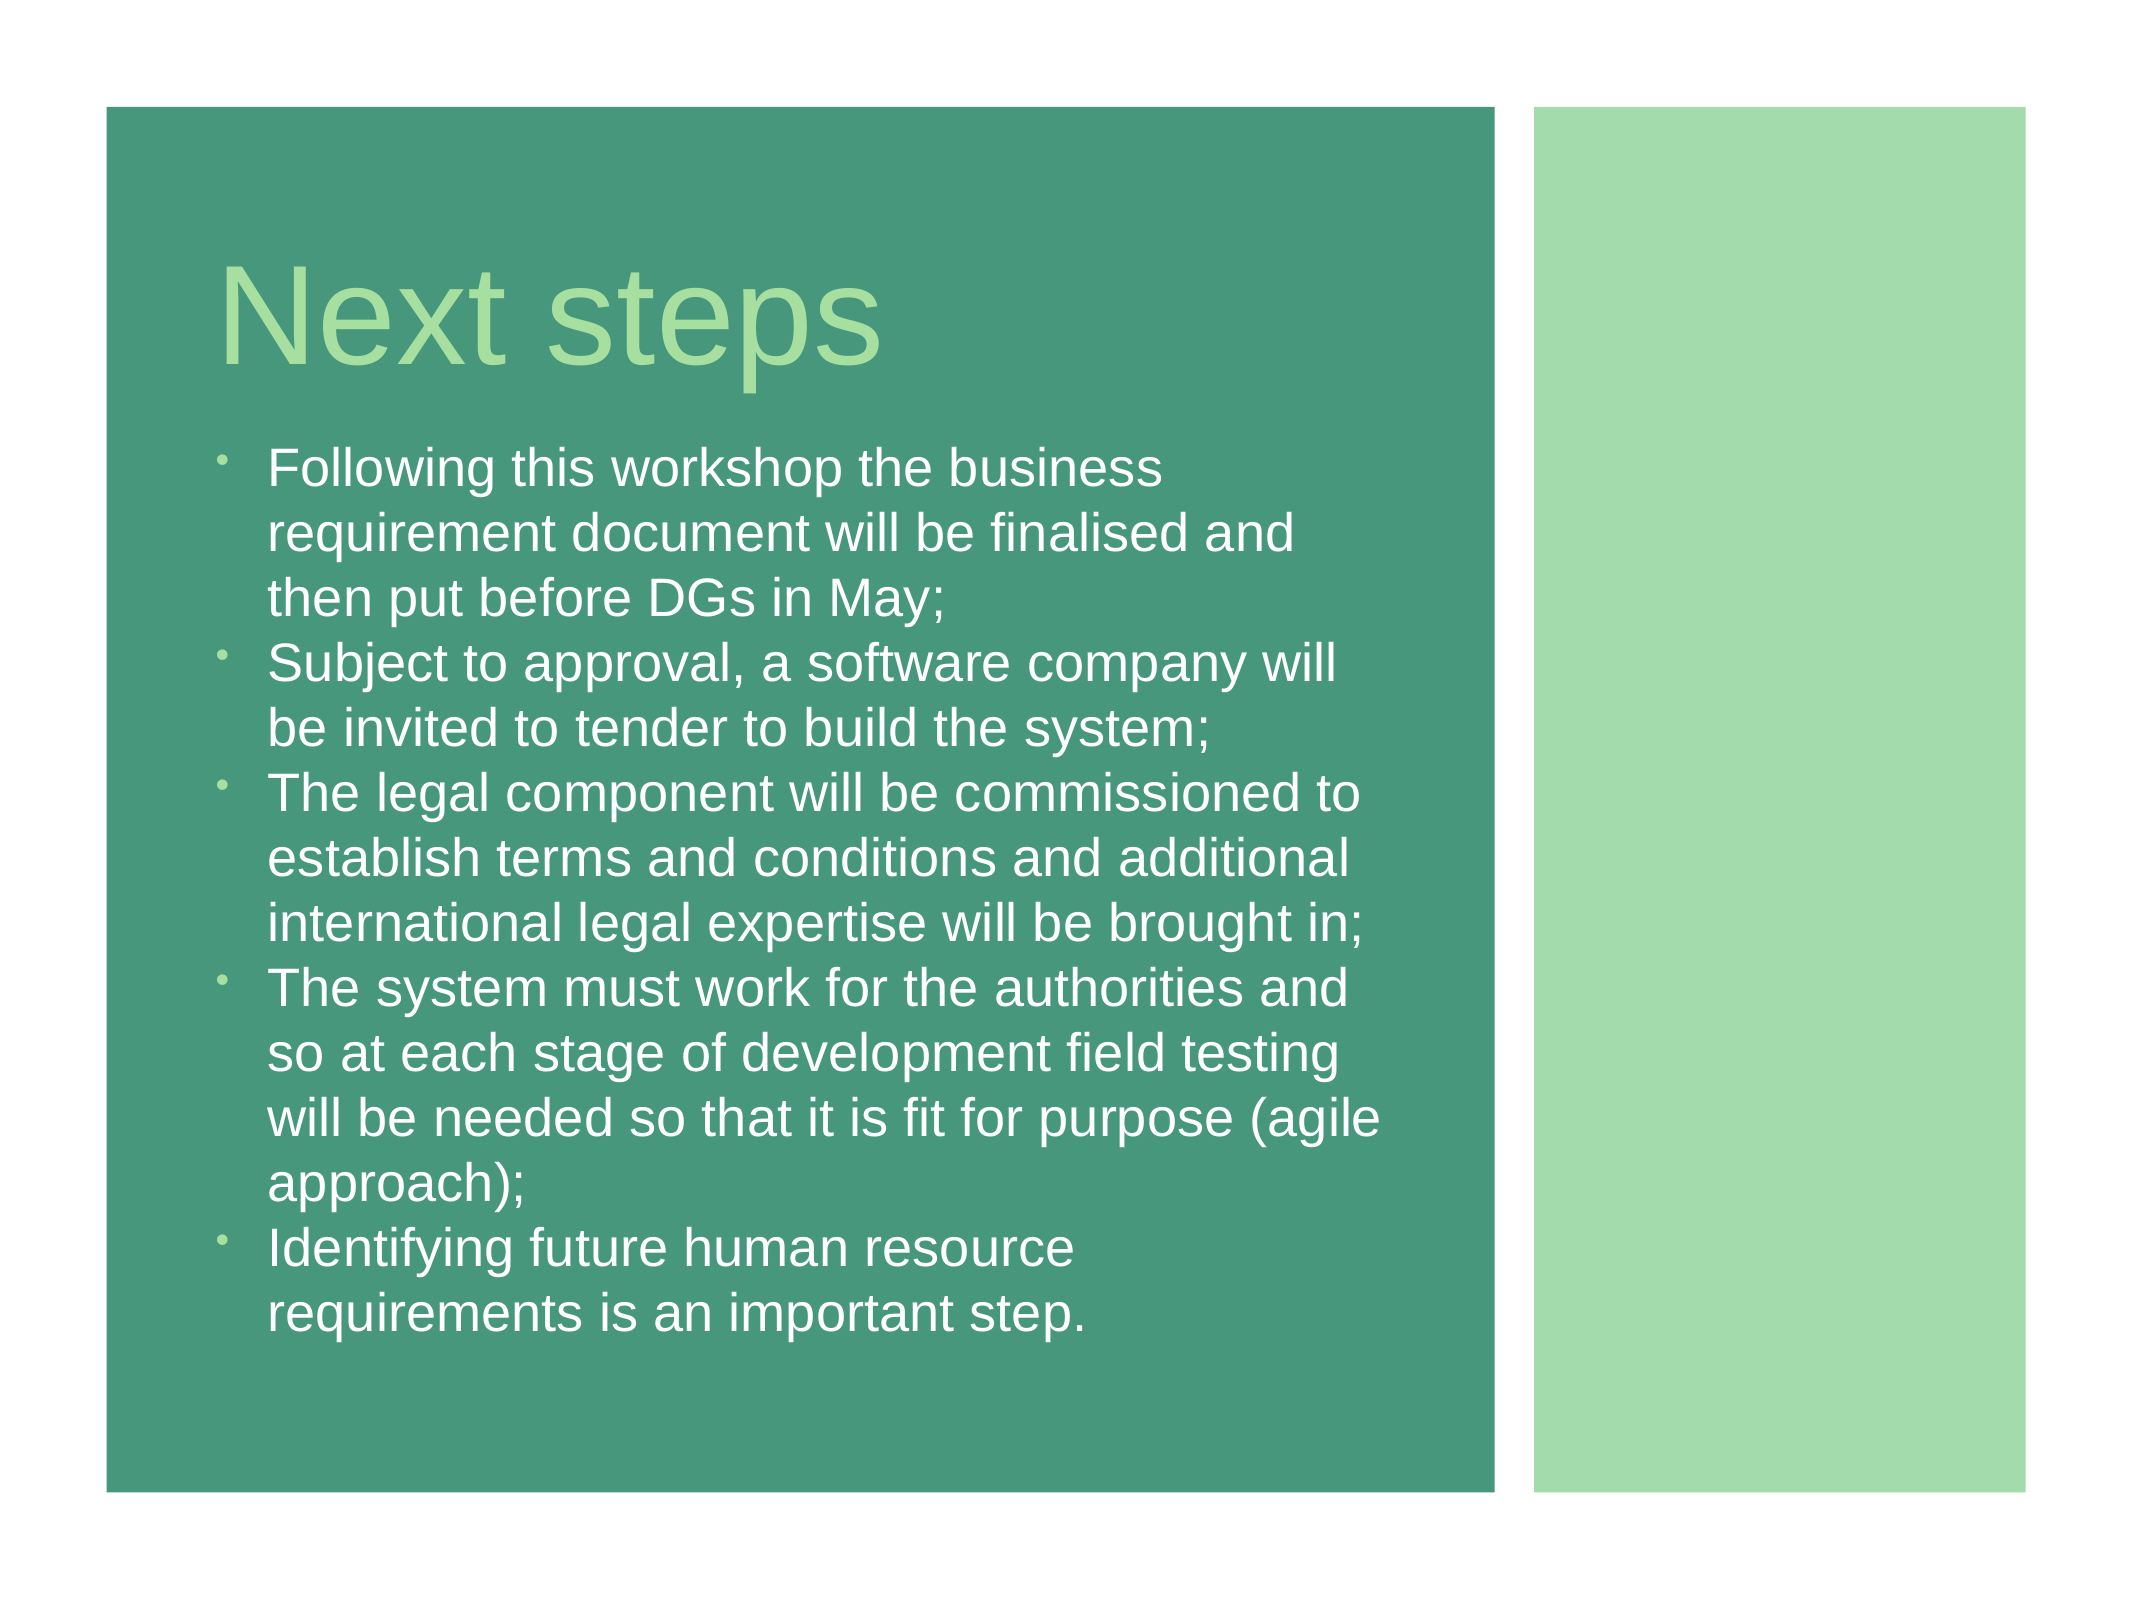

# Next steps
Following this workshop the business requirement document will be finalised and then put before DGs in May;
Subject to approval, a software company will be invited to tender to build the system;
The legal component will be commissioned to establish terms and conditions and additional international legal expertise will be brought in;
The system must work for the authorities and so at each stage of development field testing will be needed so that it is fit for purpose (agile approach);
Identifying future human resource requirements is an important step.